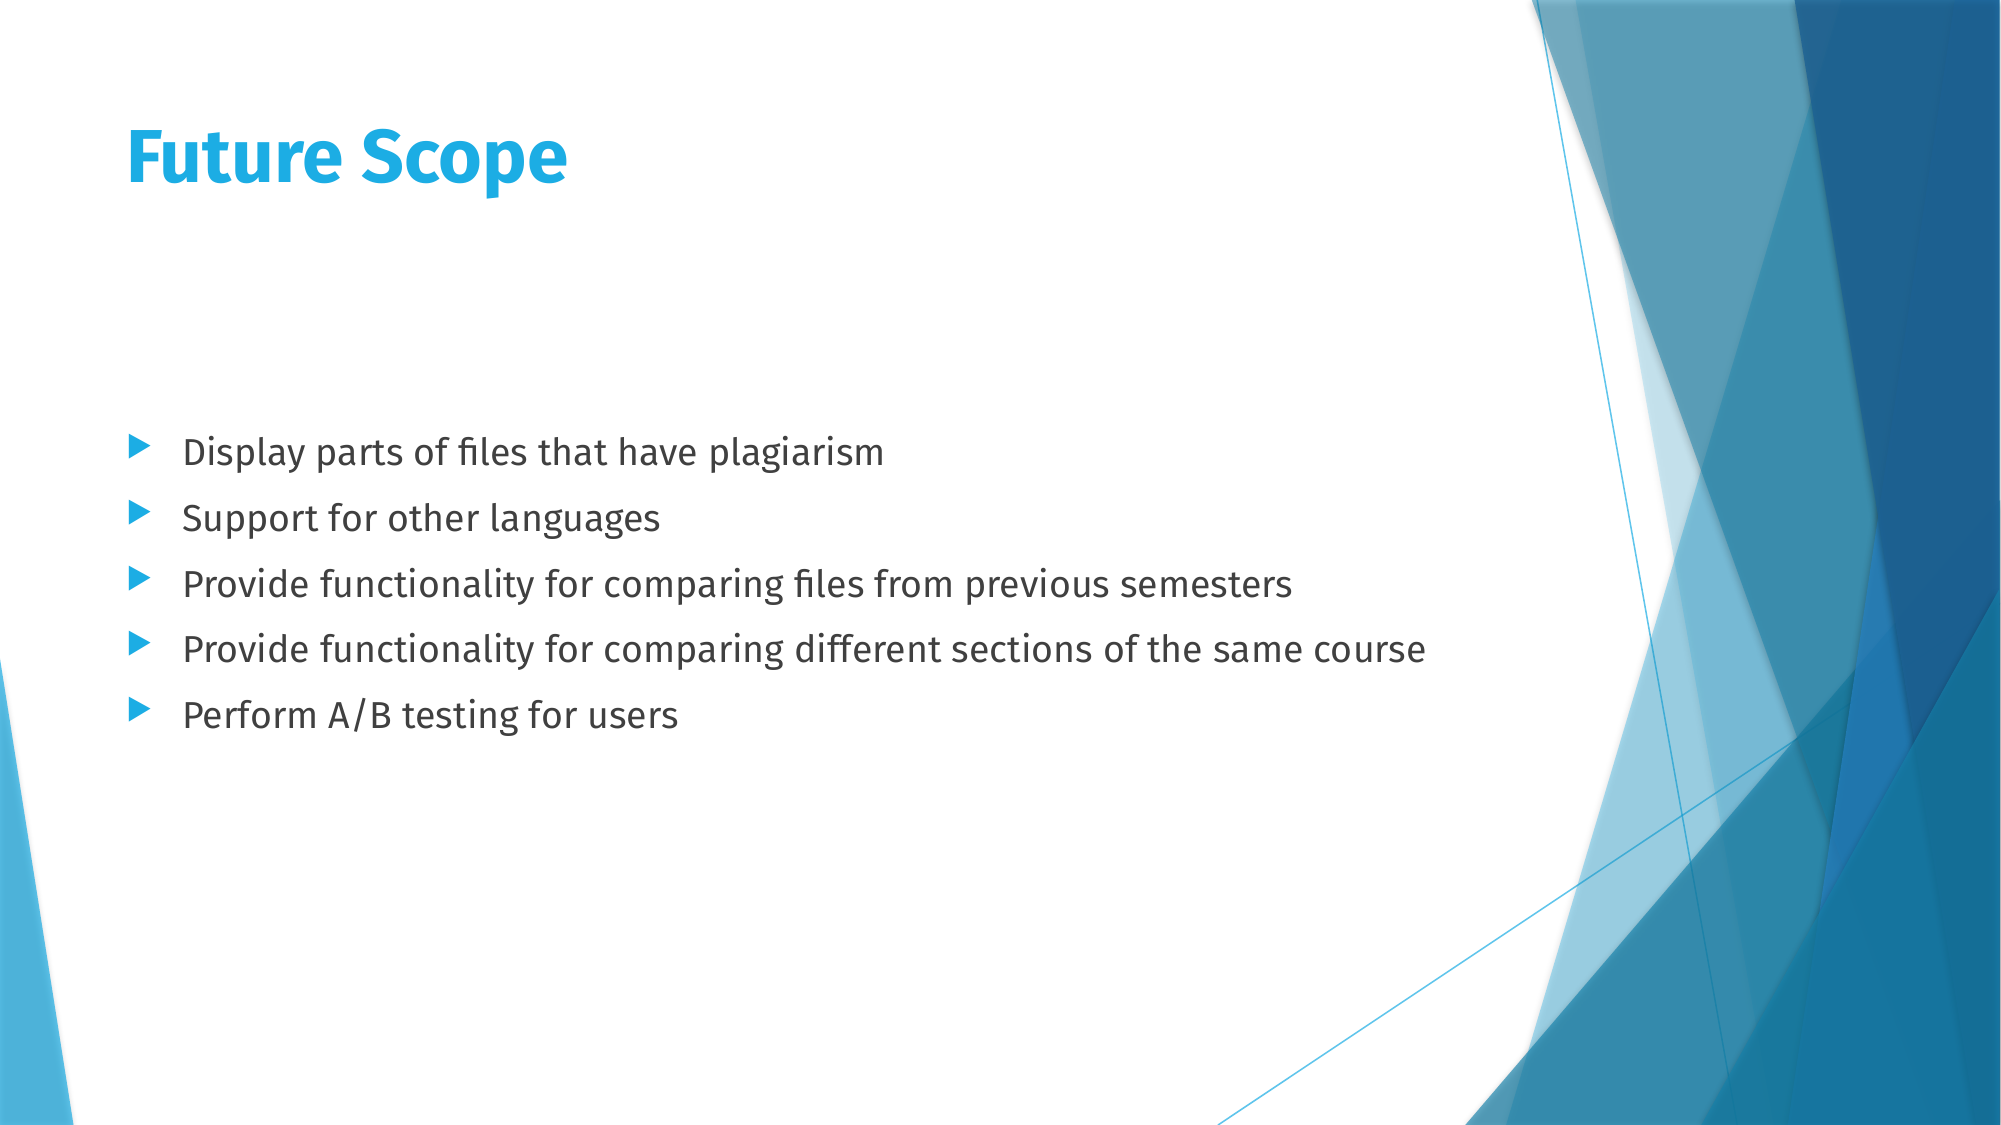

# Future Scope

Display parts of files that have plagiarism
Support for other languages
Provide functionality for comparing files from previous semesters
Provide functionality for comparing different sections of the same course
Perform A/B testing for users